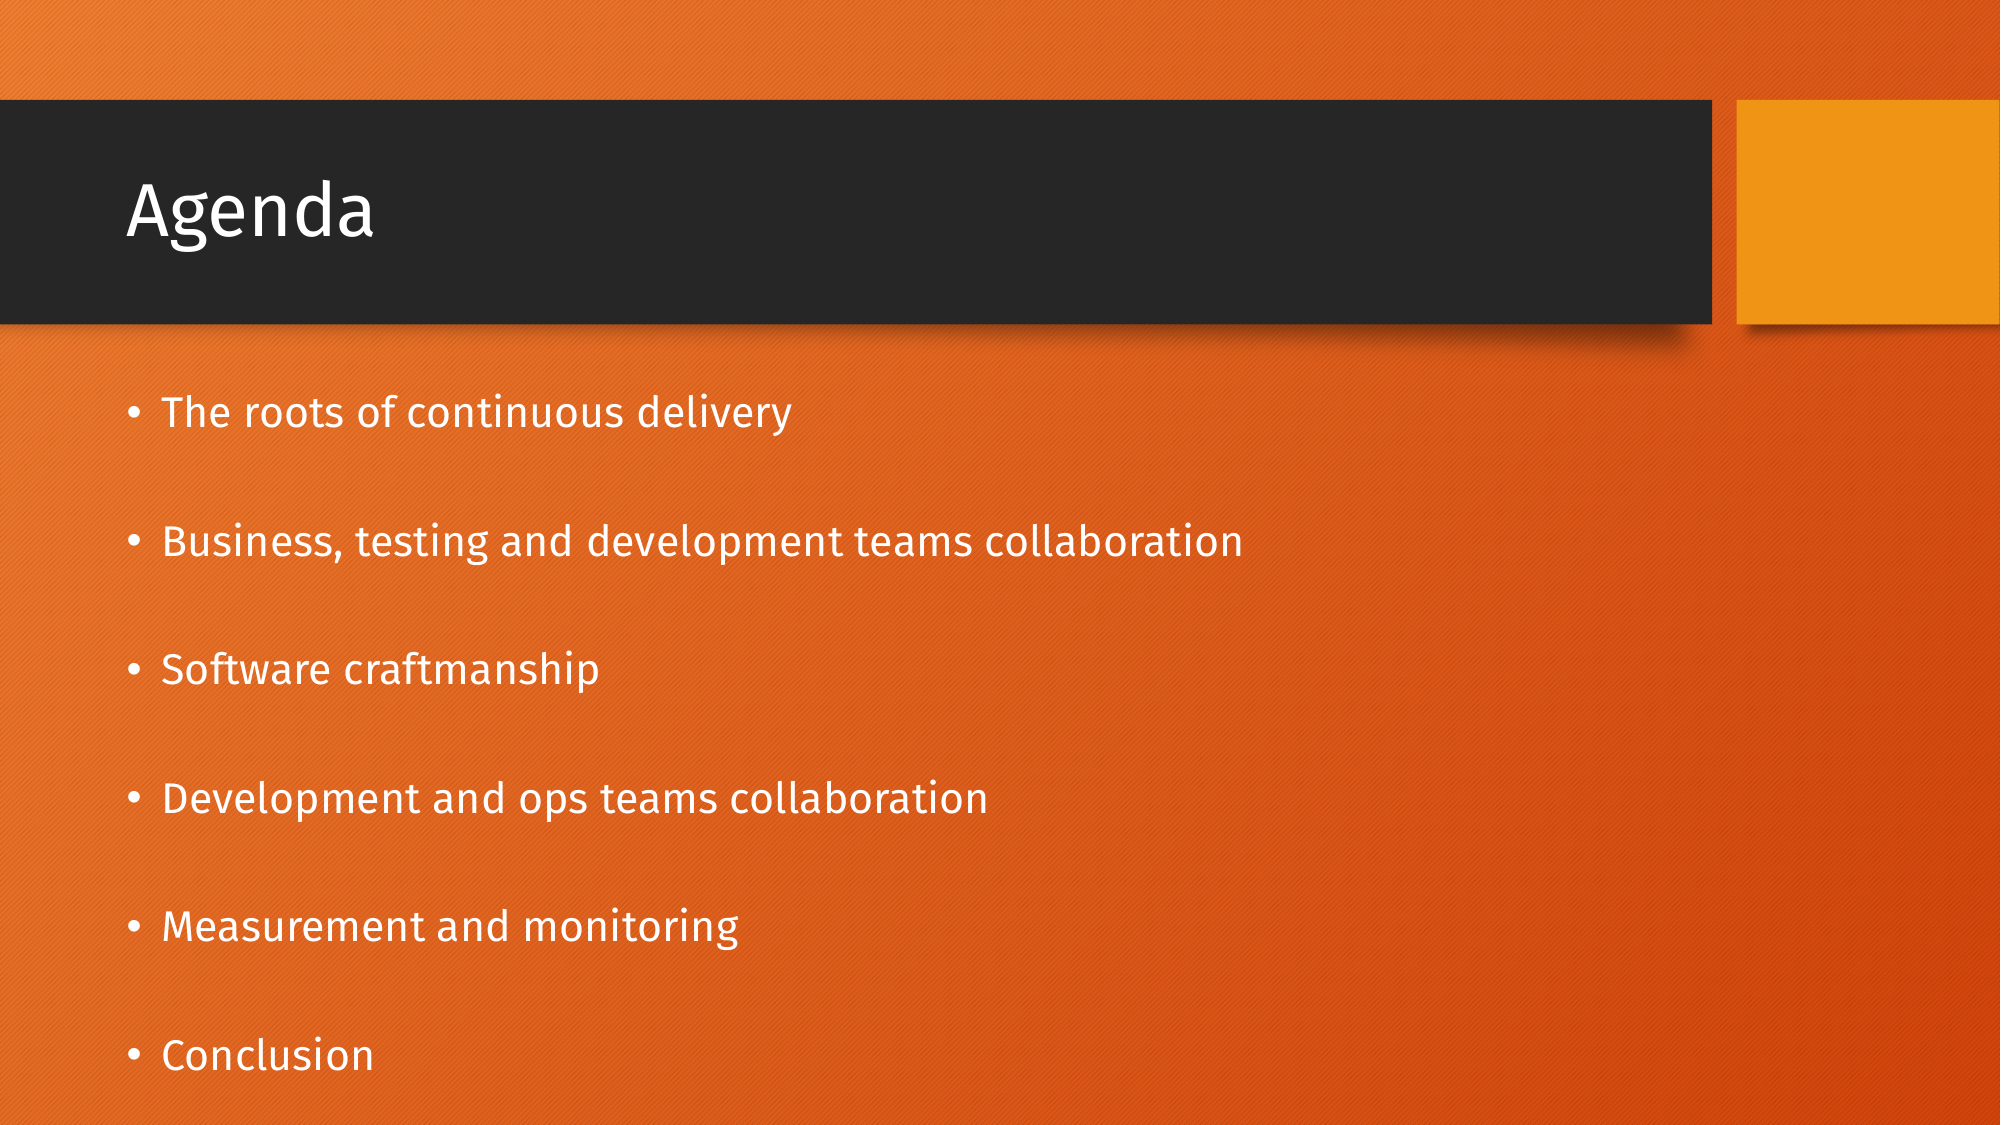

# Agenda
The roots of continuous delivery

Business, testing and development teams collaboration

Software craftmanship

Development and ops teams collaboration

Measurement and monitoring

Conclusion